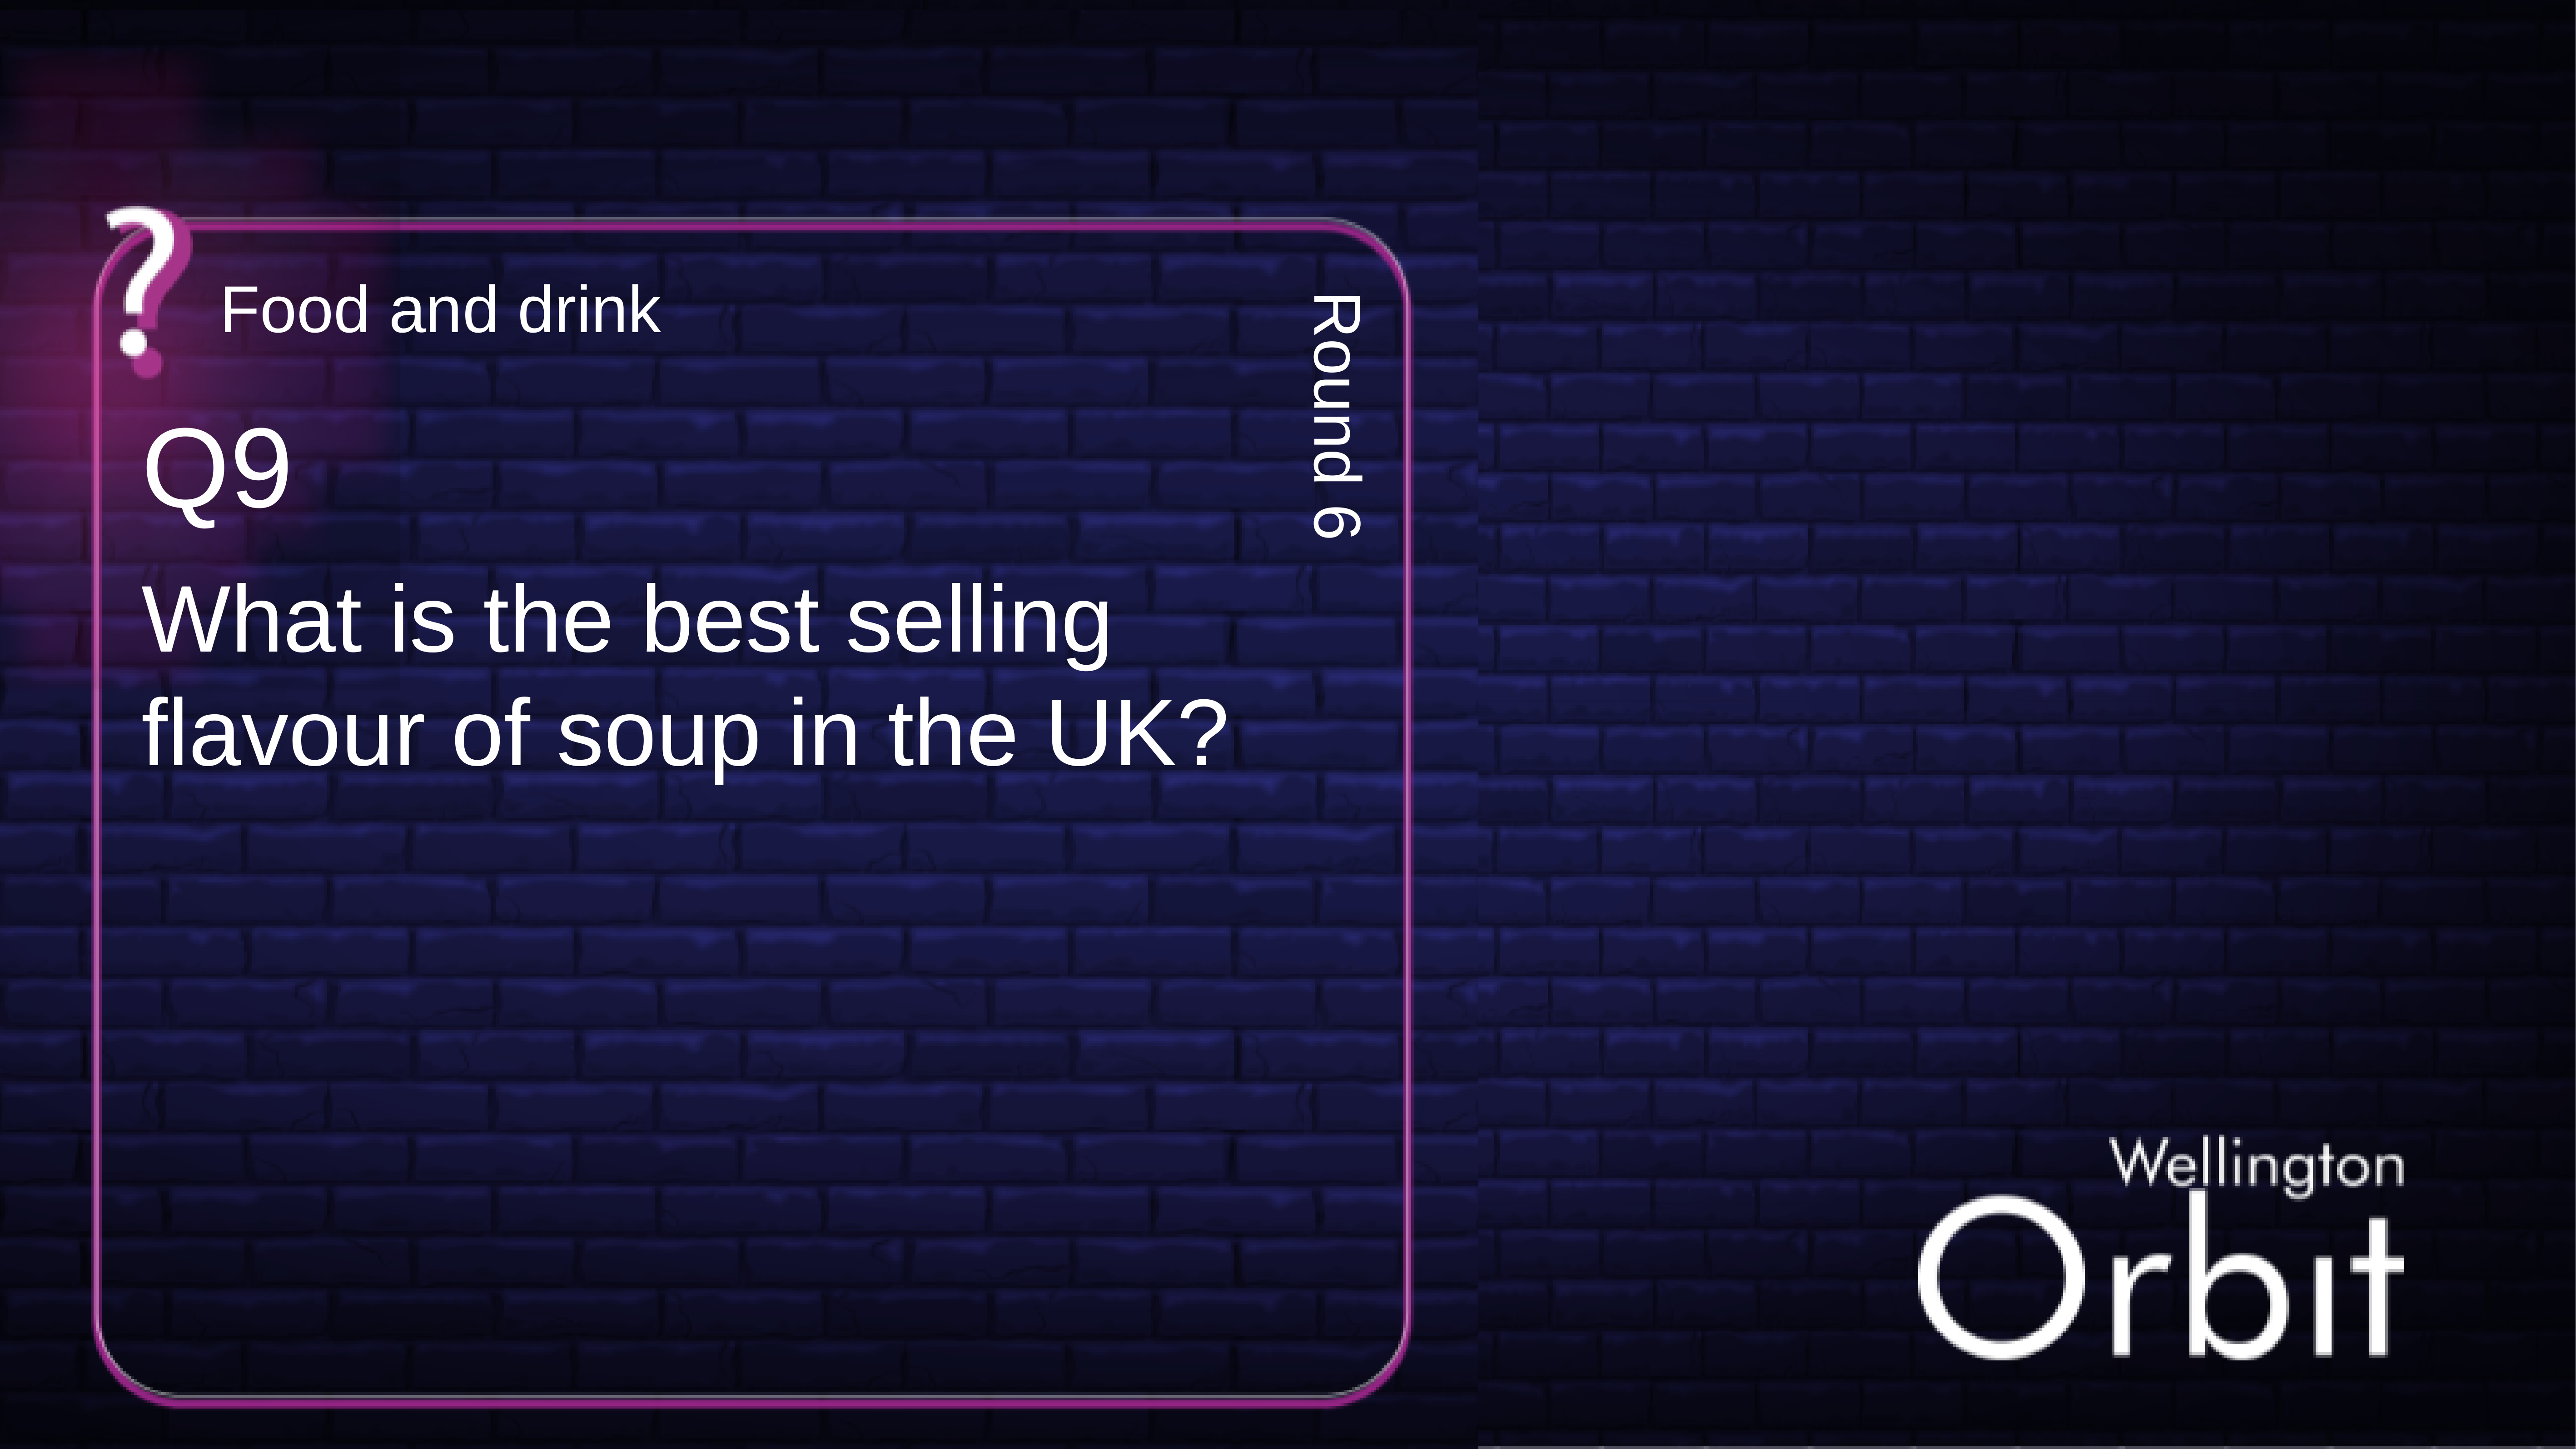

Food and drink
Q9
Round 6
What is the best selling flavour of soup in the UK?